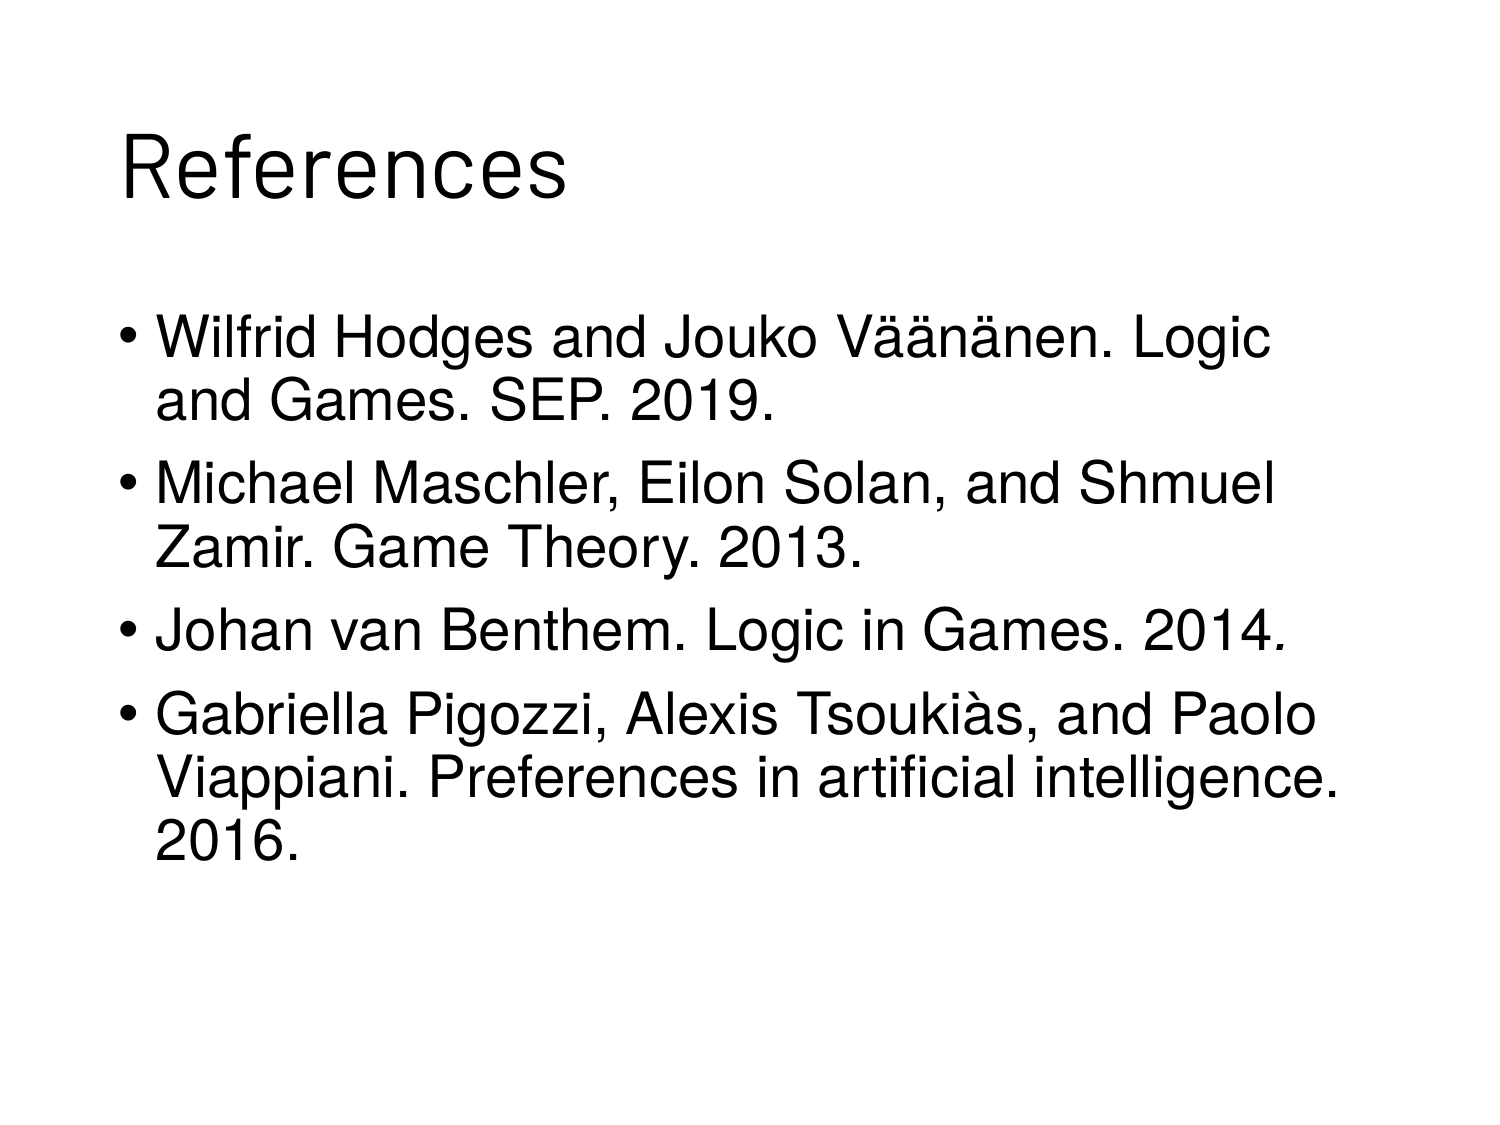

# References
Wilfrid Hodges and Jouko Väänänen. Logic and Games. SEP. 2019.
Michael Maschler, Eilon Solan, and Shmuel Zamir. Game Theory. 2013.
Johan van Benthem. Logic in Games. 2014.
Gabriella Pigozzi, Alexis Tsoukiàs, and Paolo Viappiani. Preferences in artificial intelligence. 2016.